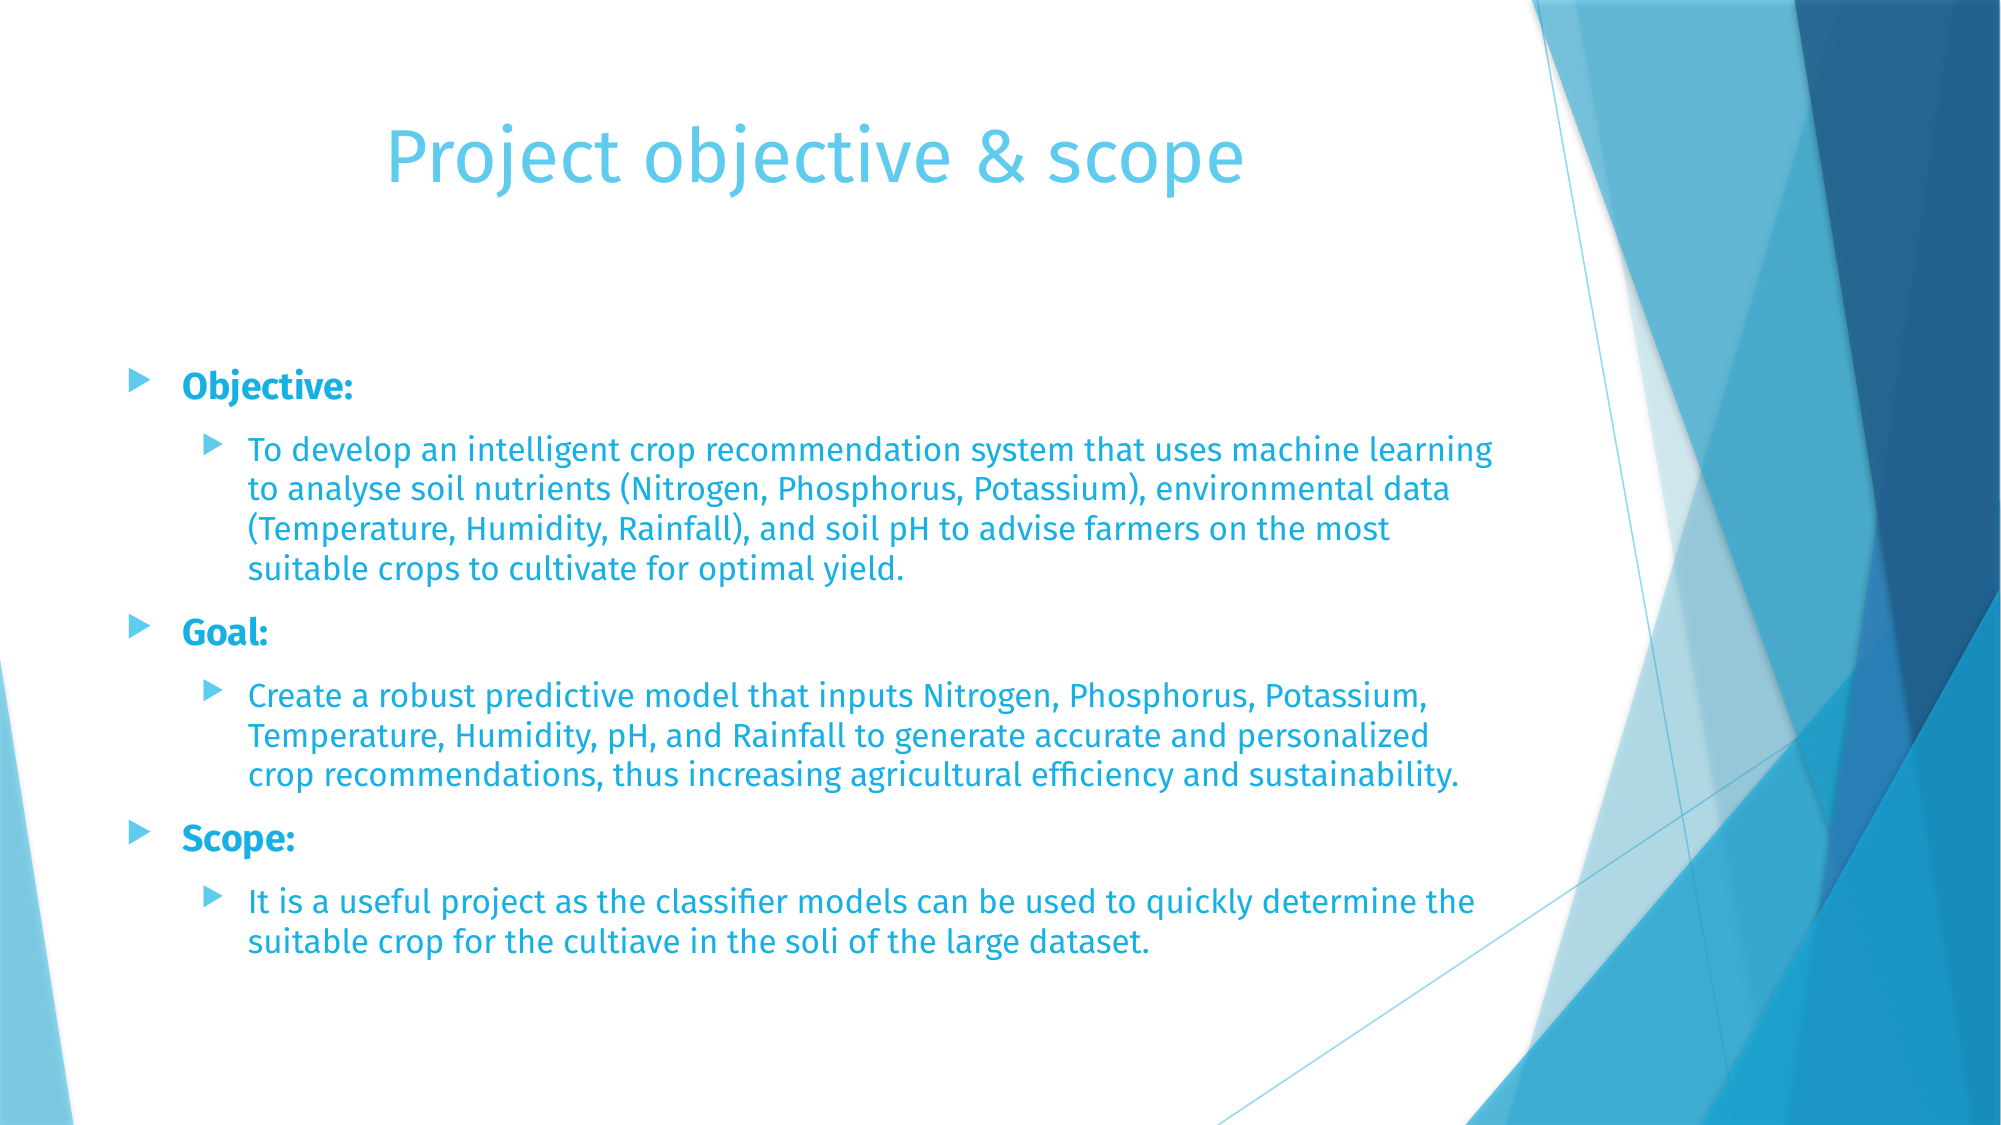

# Project objective & scope
Objective:
To develop an intelligent crop recommendation system that uses machine learning to analyse soil nutrients (Nitrogen, Phosphorus, Potassium), environmental data (Temperature, Humidity, Rainfall), and soil pH to advise farmers on the most suitable crops to cultivate for optimal yield.
Goal:
Create a robust predictive model that inputs Nitrogen, Phosphorus, Potassium, Temperature, Humidity, pH, and Rainfall to generate accurate and personalized crop recommendations, thus increasing agricultural efficiency and sustainability.
Scope:
It is a useful project as the classifier models can be used to quickly determine the suitable crop for the cultiave in the soli of the large dataset.